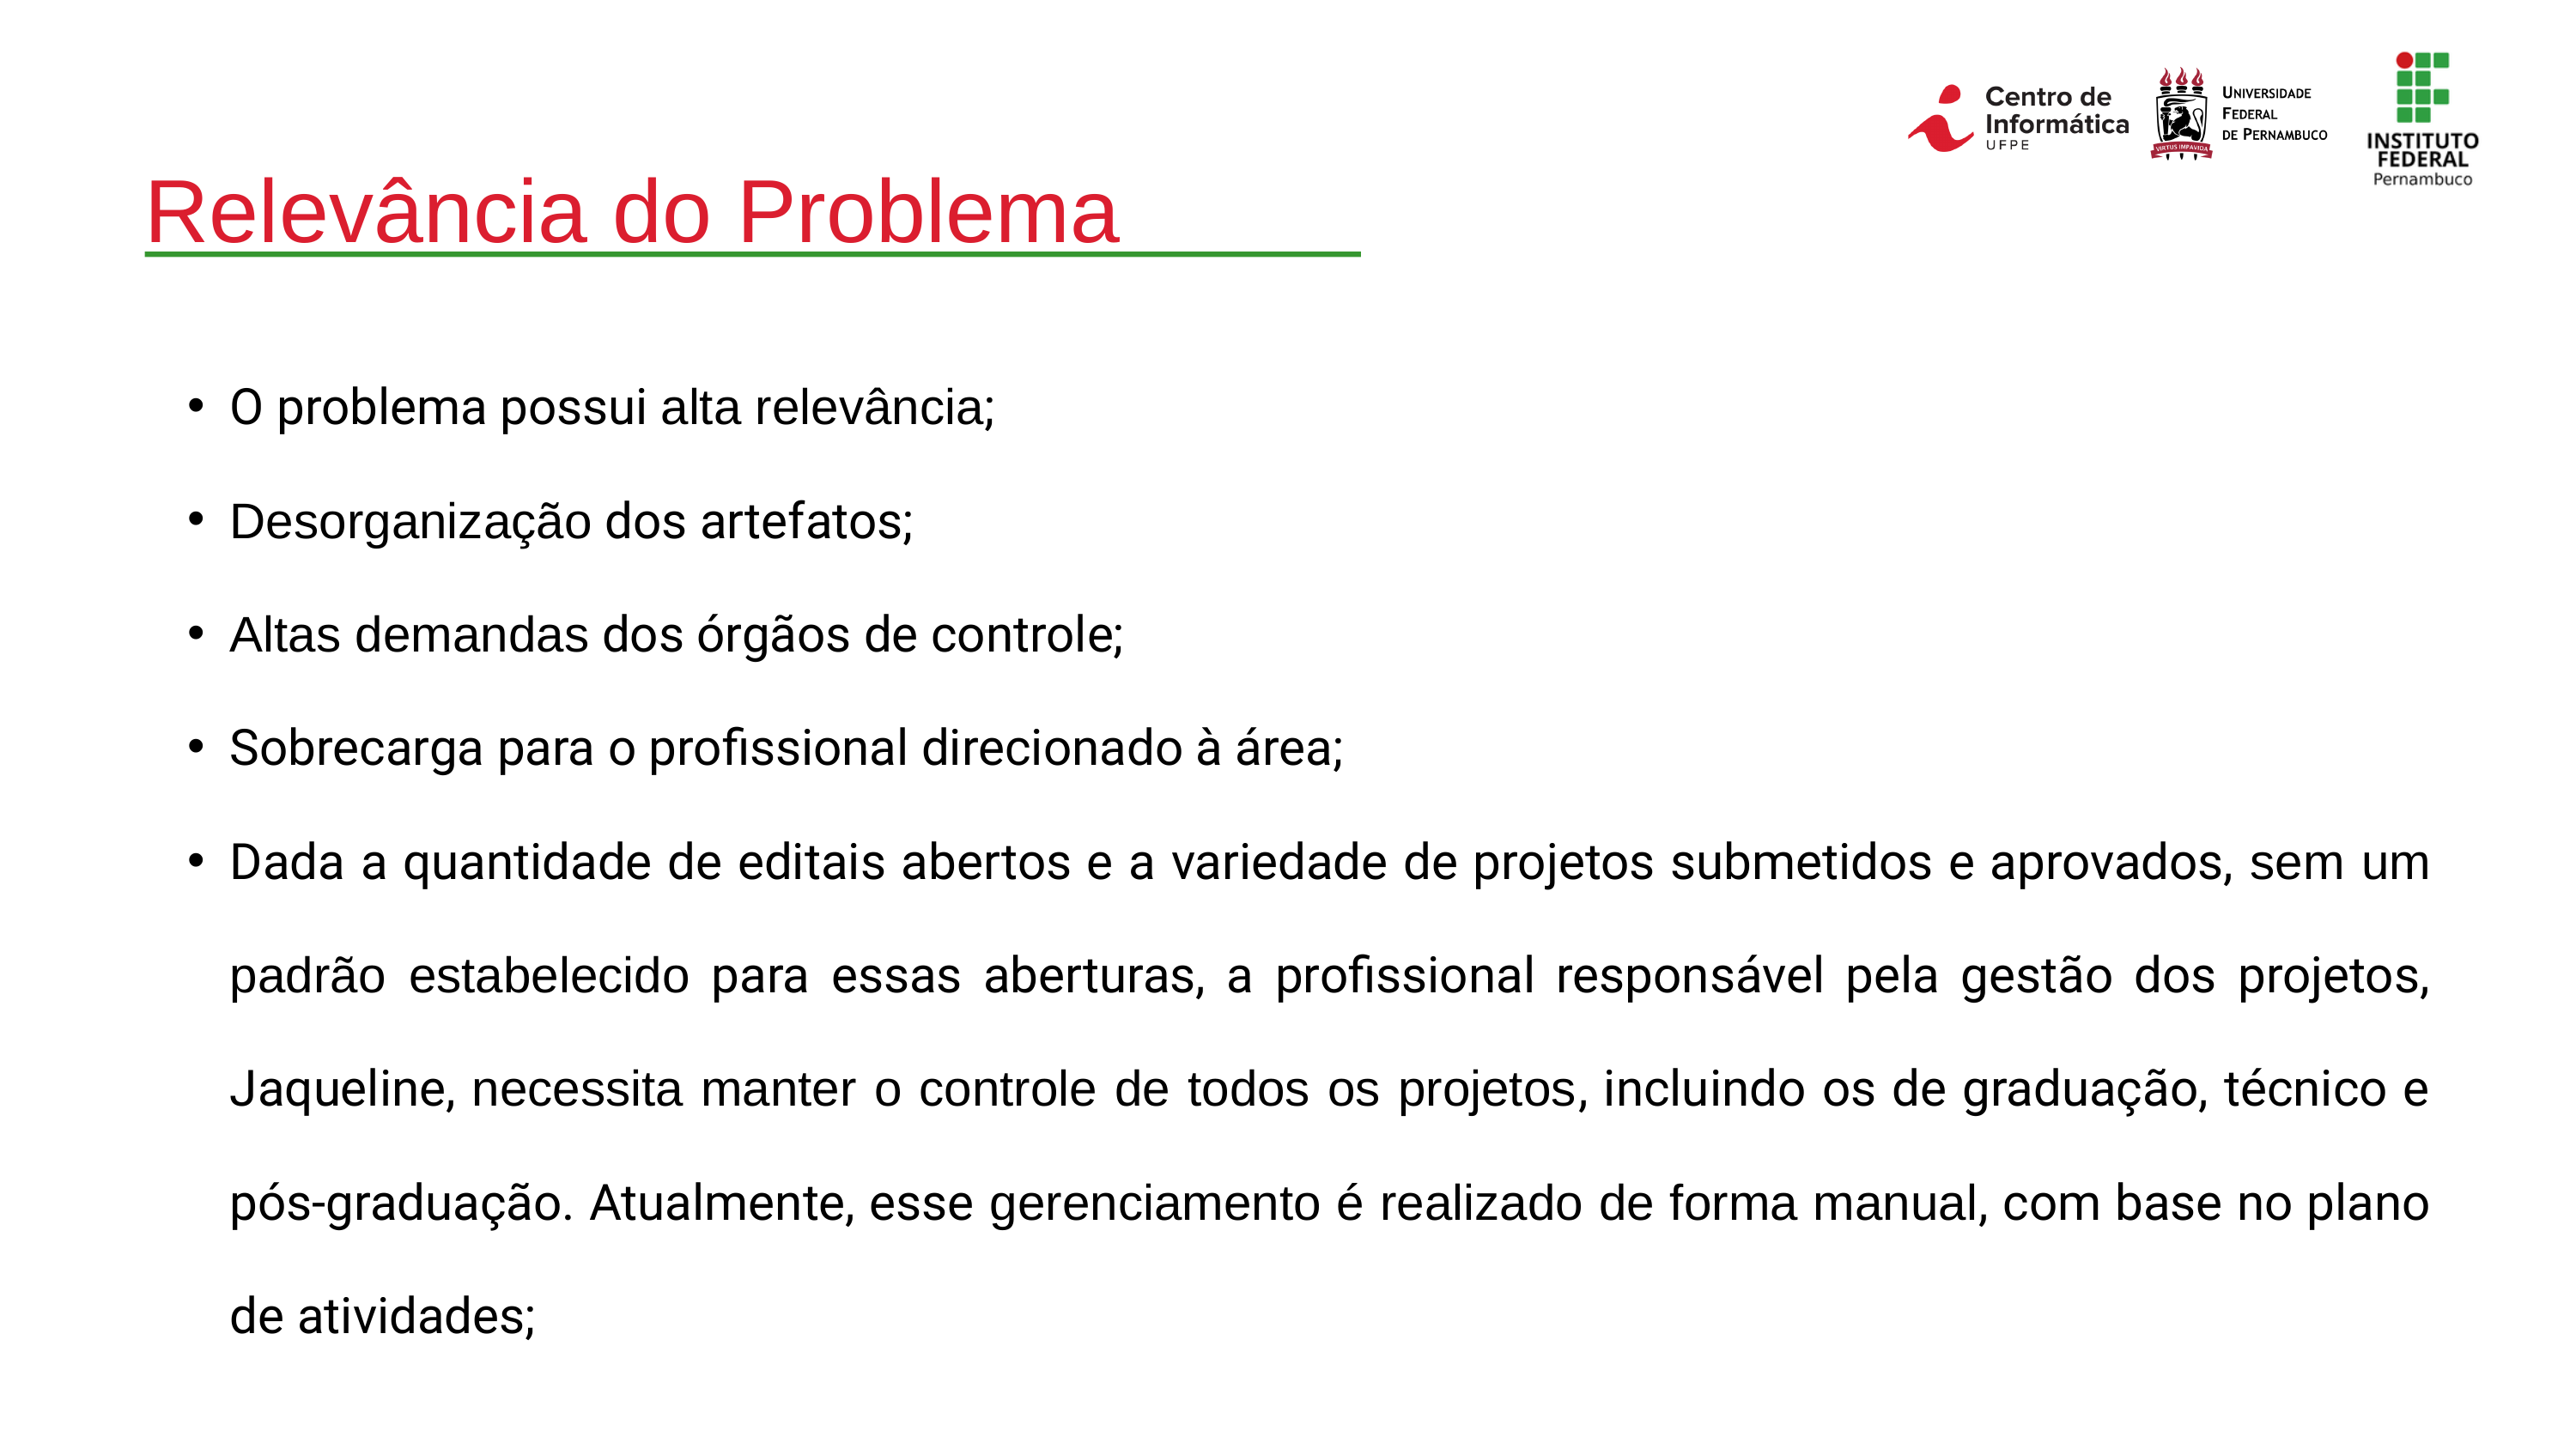

Relevância do Problema

O problema possui alta relevância;
Desorganização dos artefatos;
Altas demandas dos órgãos de controle;
Sobrecarga para o profissional direcionado à área;
Dada a quantidade de editais abertos e a variedade de projetos submetidos e aprovados, sem um padrão estabelecido para essas aberturas, a profissional responsável pela gestão dos projetos, Jaqueline, necessita manter o controle de todos os projetos, incluindo os de graduação, técnico e pós-graduação. Atualmente, esse gerenciamento é realizado de forma manual, com base no plano de atividades;